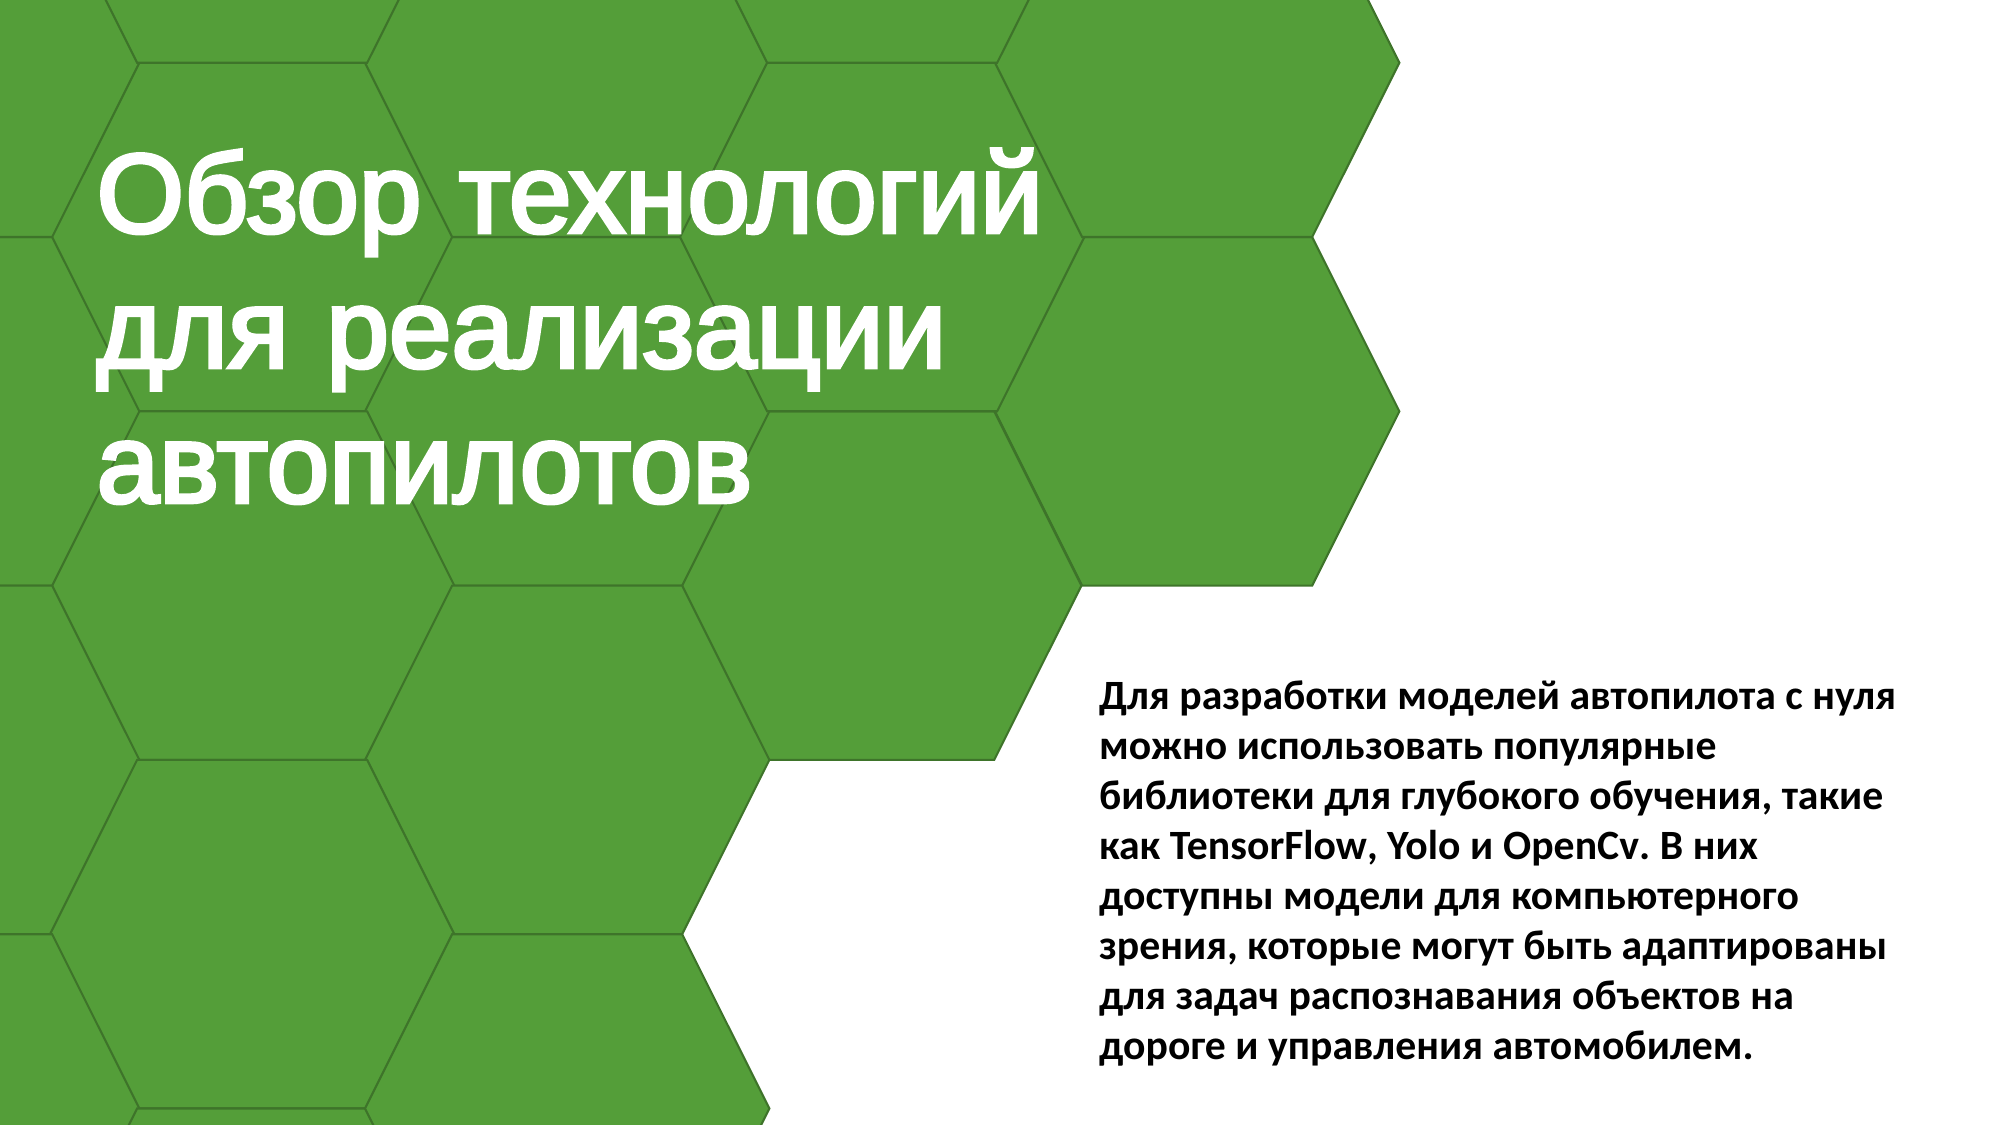

Обзор технологий для реализации автопилотов

Для разработки моделей автопилота с нуля можно использовать популярные библиотеки для глубокого обучения, такие как TensorFlow, Yolo и OpenCv. В них доступны модели для компьютерного зрения, которые могут быть адаптированы для задач распознавания объектов на дороге и управления автомобилем.